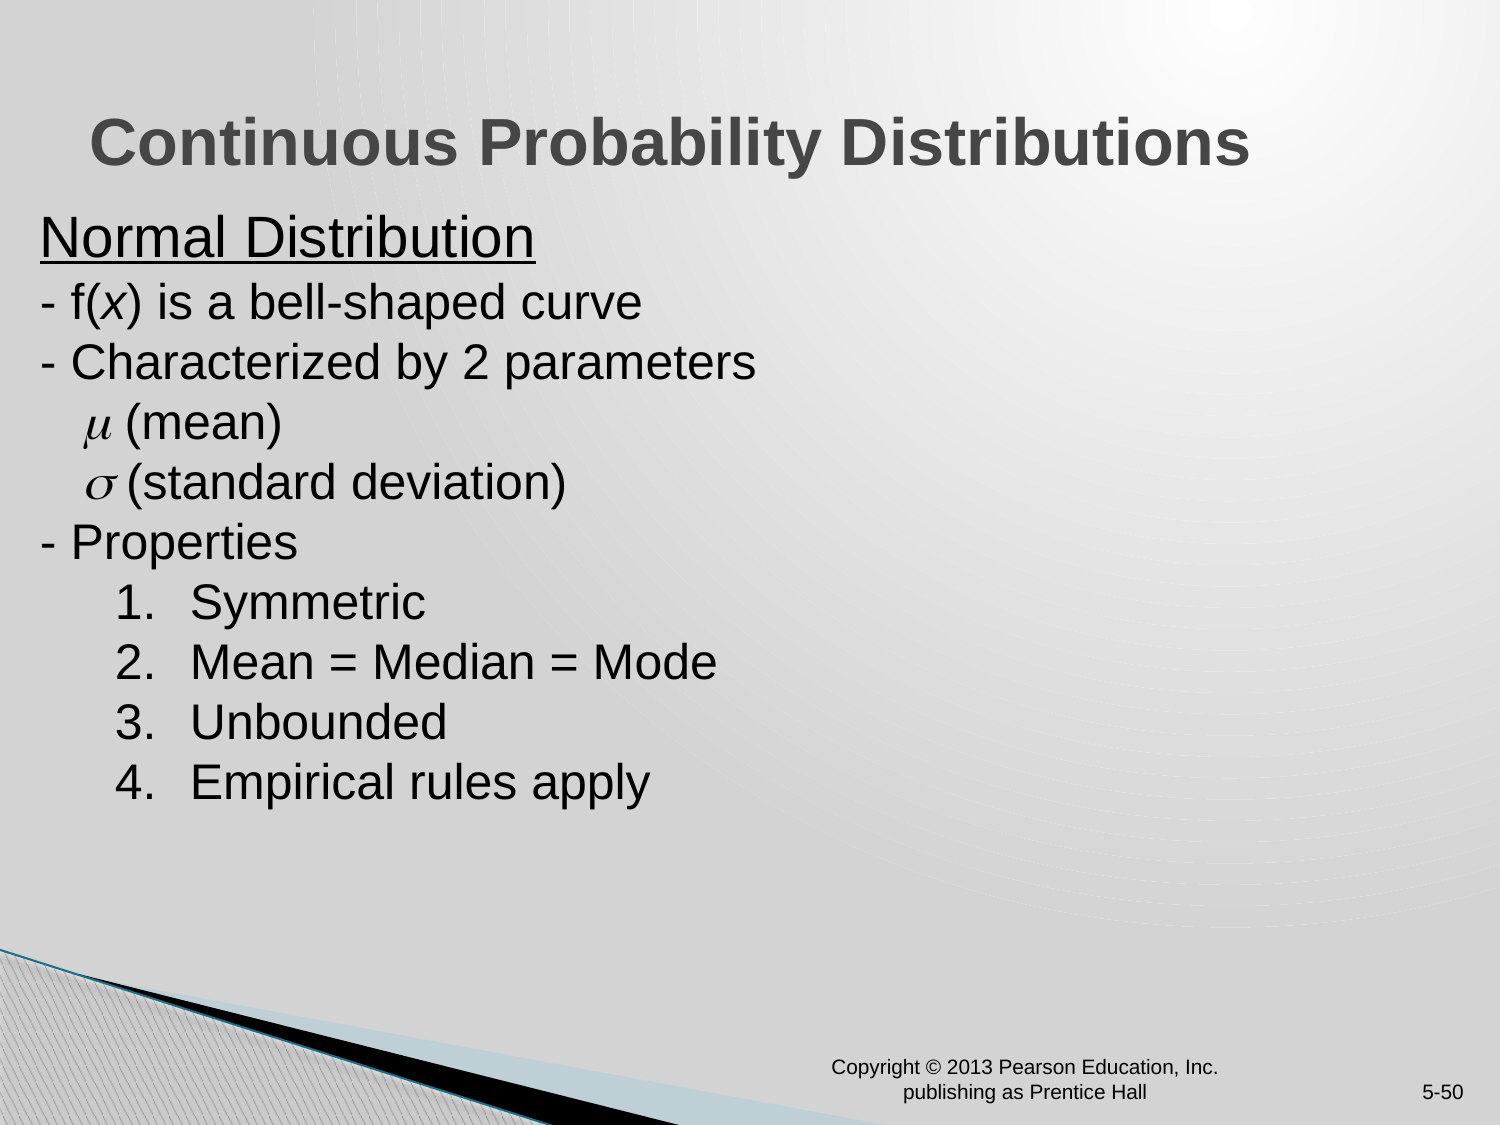

# Continuous Probability Distributions
Normal Distribution
- f(x) is a bell-shaped curve
- Characterized by 2 parameters
   μ (mean)
   σ (standard deviation)
- Properties
Symmetric
Mean = Median = Mode
Unbounded
Empirical rules apply

Copyright © 2013 Pearson Education, Inc. publishing as Prentice Hall
5-50